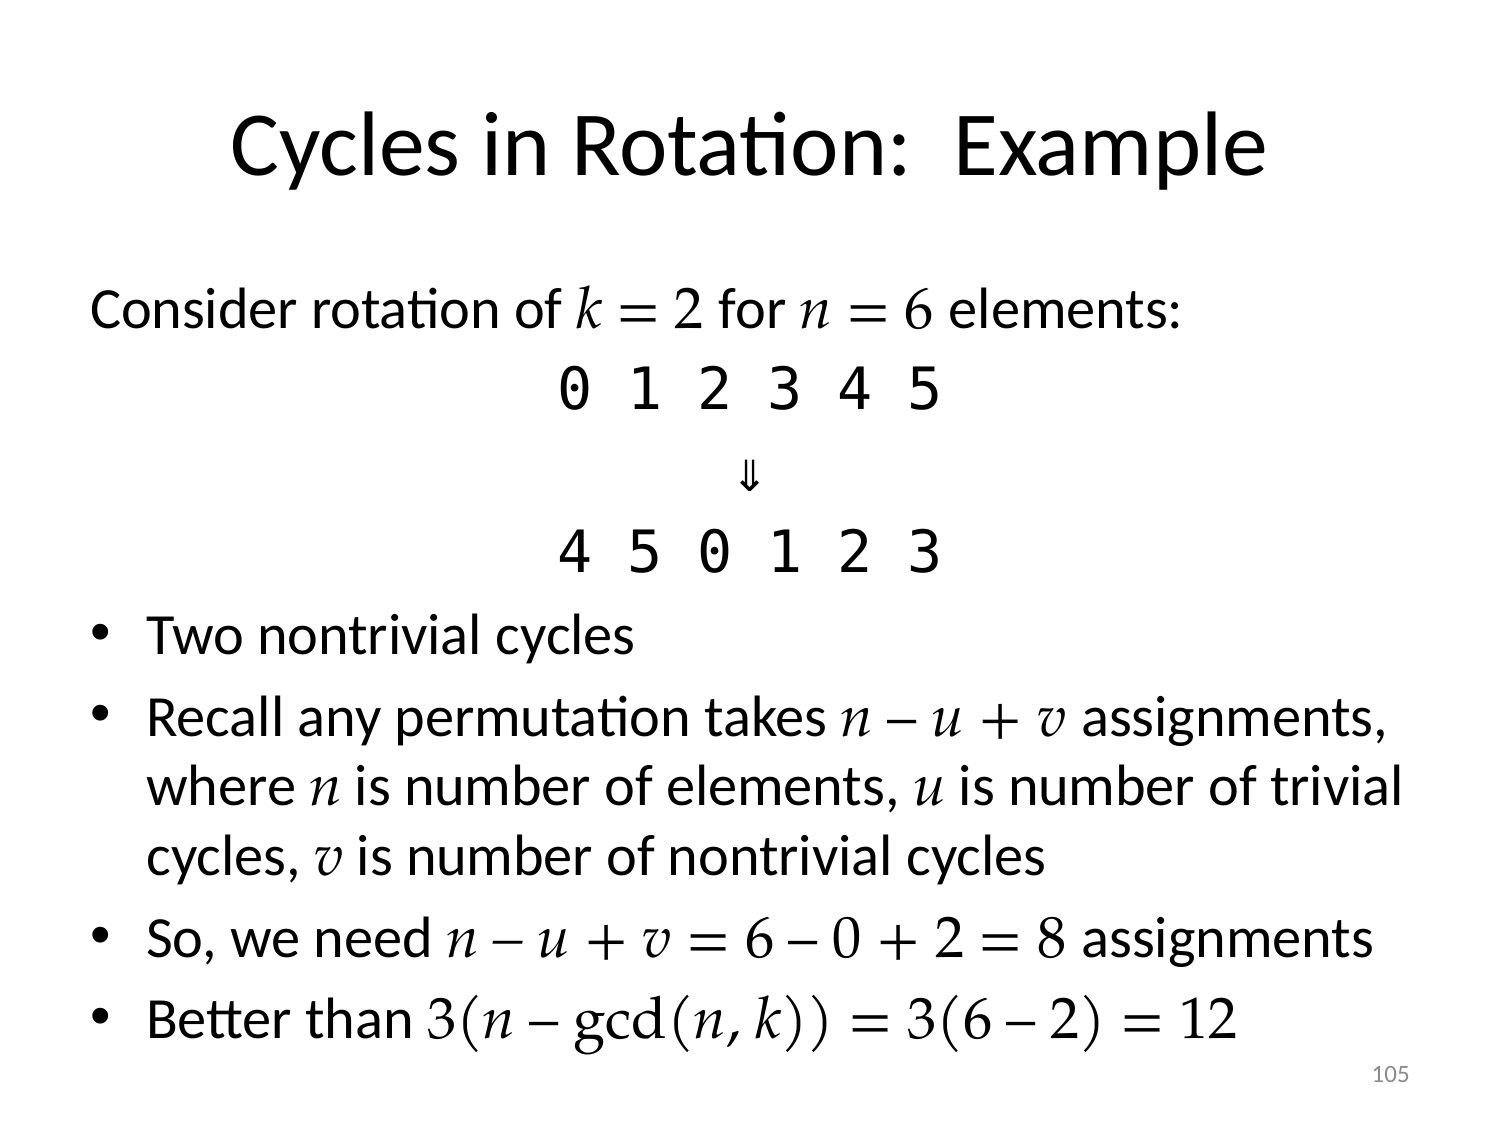

# Cycles in Rotation:  Example
Consider rotation of k = 2 for n = 6 elements:
0 1 2 3 4 5
⇓
4 5 0 1 2 3
Two nontrivial cycles
Recall any permutation takes n – u + v assignments, where n is number of elements, u is number of trivial cycles, v is number of nontrivial cycles
So, we need n – u + v = 6 – 0 + 2 = 8 assignments
Better than 3(n – gcd(n, k)) = 3(6 – 2) = 12
105